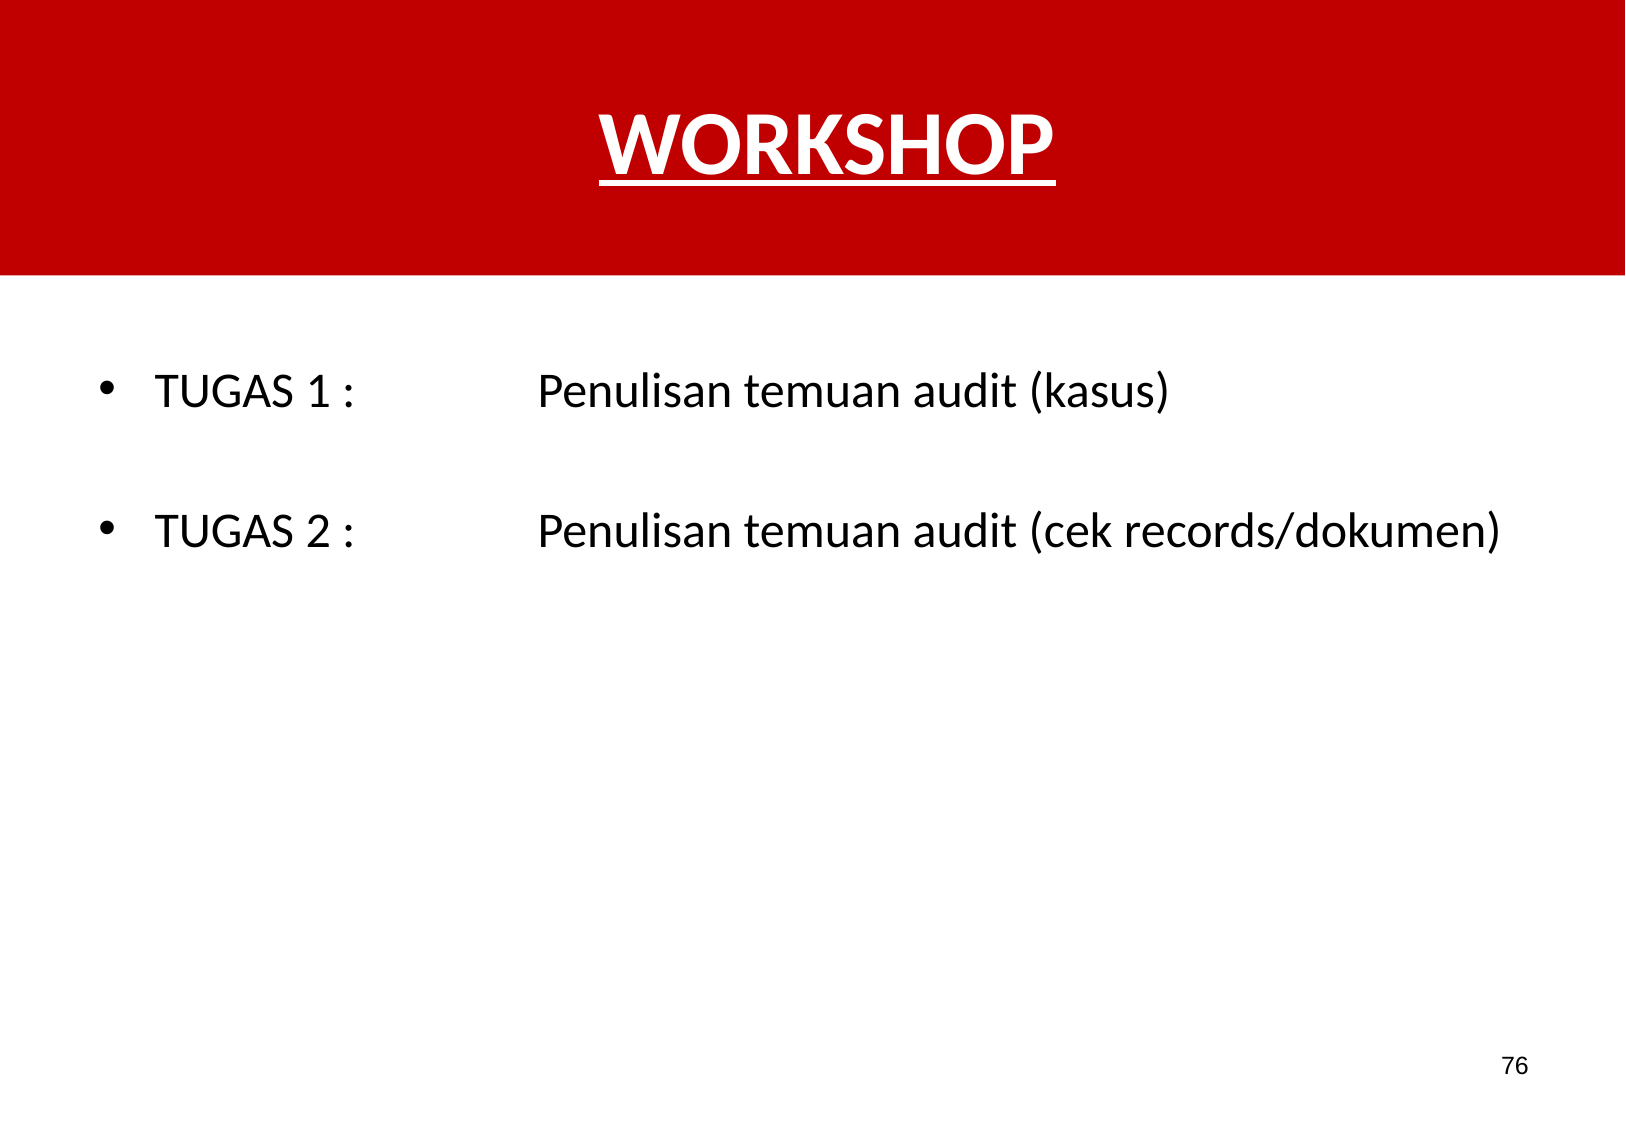

WORKSHOP
#
TUGAS 1 : 	Penulisan temuan audit (kasus)

TUGAS 2 : 	Penulisan temuan audit (cek records/dokumen)
76